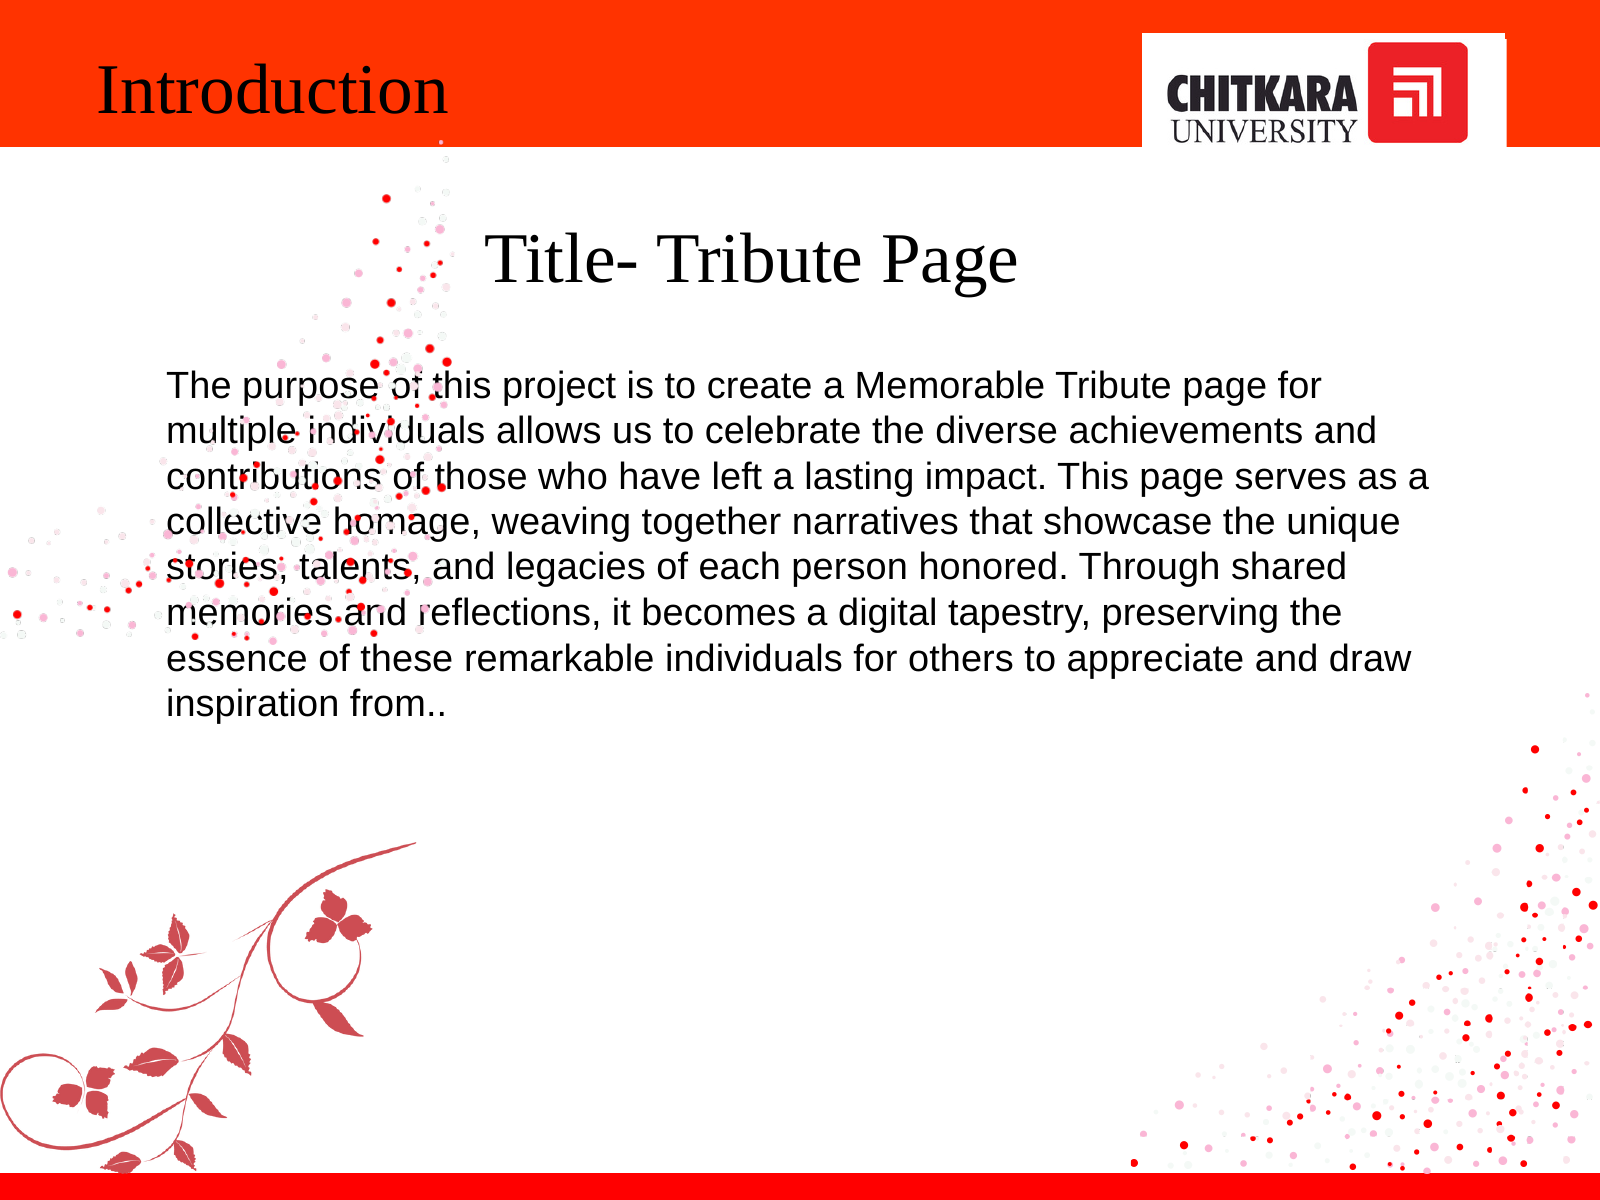

Introduction

Title- Tribute Page
The purpose of this project is to create a Memorable Tribute page for multiple individuals allows us to celebrate the diverse achievements and contributions of those who have left a lasting impact. This page serves as a collective homage, weaving together narratives that showcase the unique stories, talents, and legacies of each person honored. Through shared memories and reflections, it becomes a digital tapestry, preserving the essence of these remarkable individuals for others to appreciate and draw inspiration from..